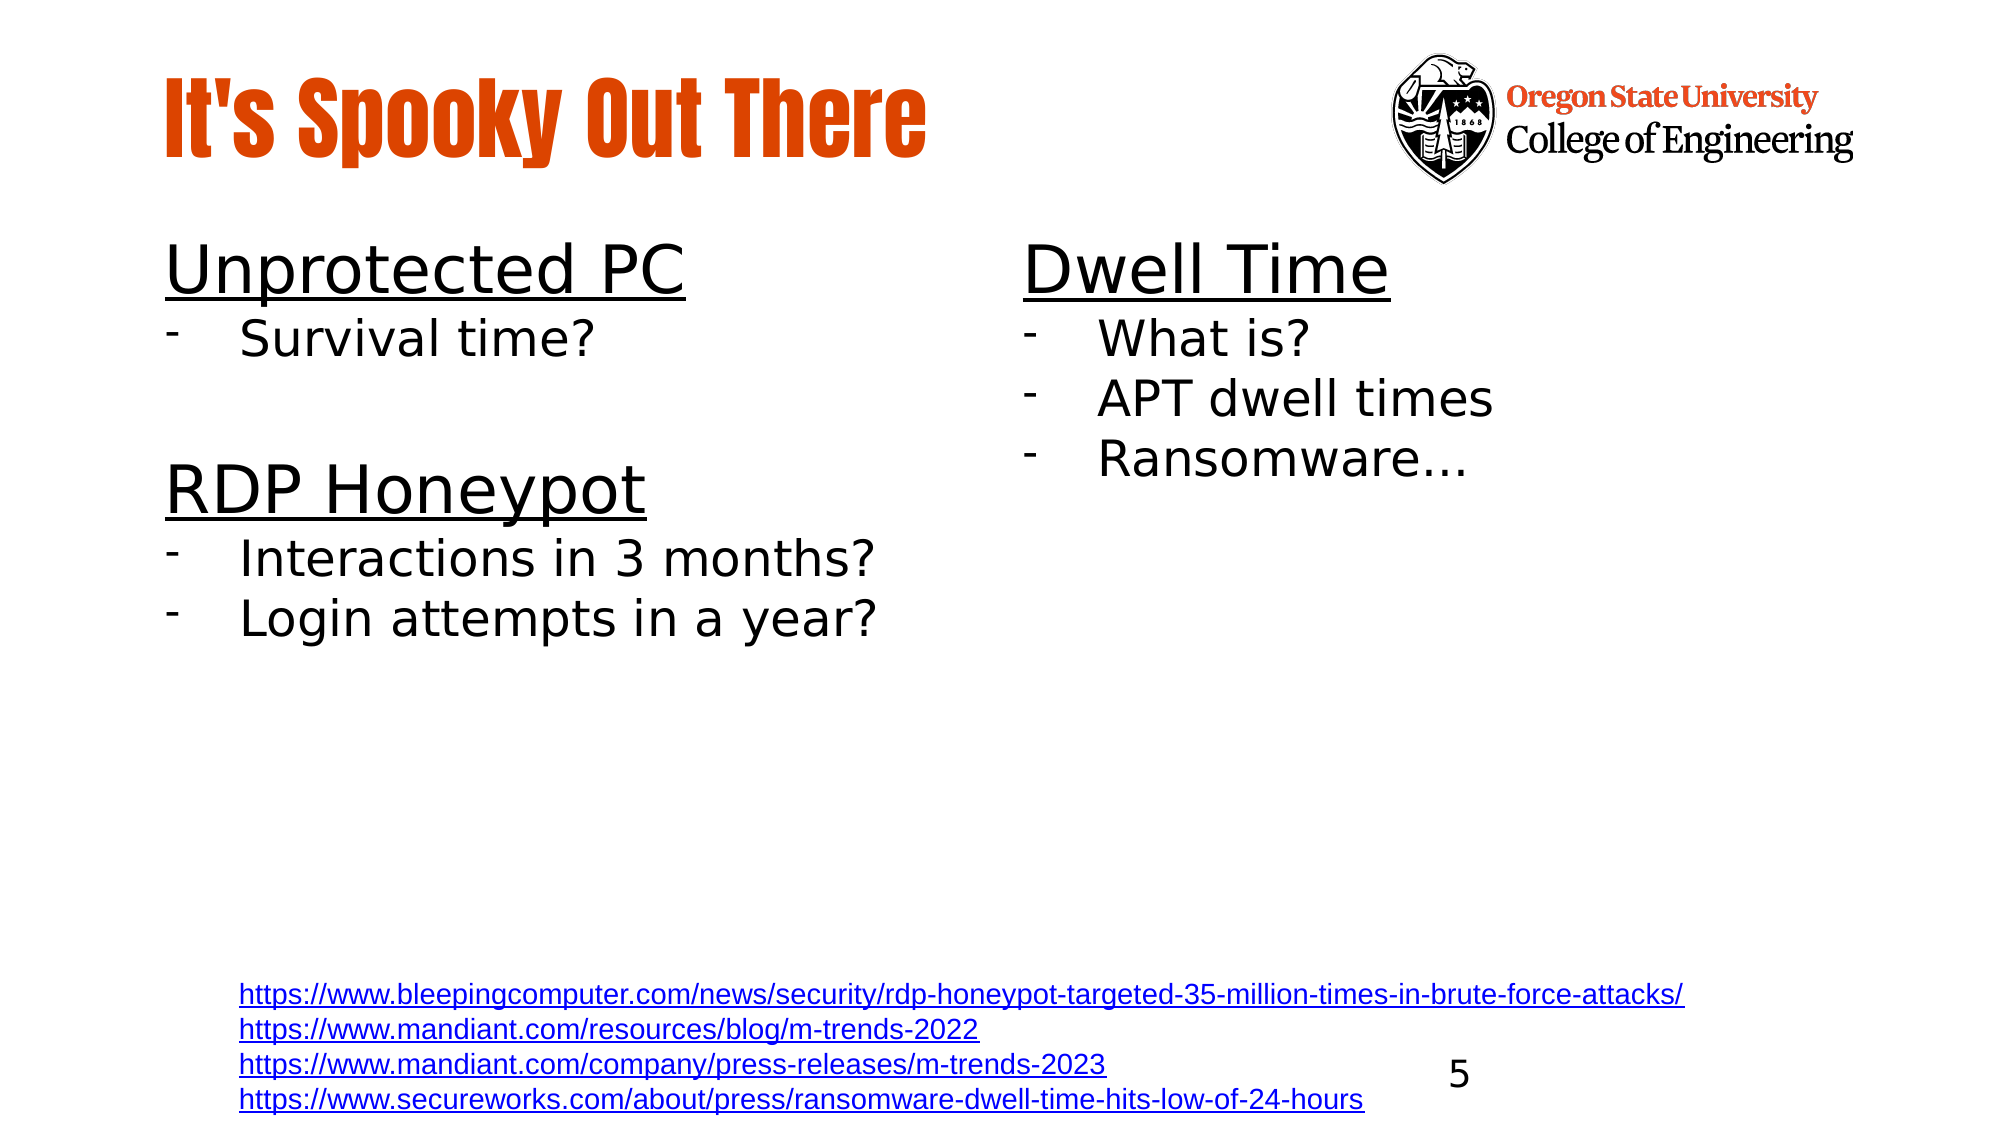

# It's Spooky Out There
Unprotected PC
Survival time?

RDP Honeypot
Interactions in 3 months?
Login attempts in a year?
Dwell Time
What is?
APT dwell times
Ransomware...
https://www.bleepingcomputer.com/news/security/rdp-honeypot-targeted-35-million-times-in-brute-force-attacks/
https://www.mandiant.com/resources/blog/m-trends-2022
https://www.mandiant.com/company/press-releases/m-trends-2023
https://www.secureworks.com/about/press/ransomware-dwell-time-hits-low-of-24-hours
5